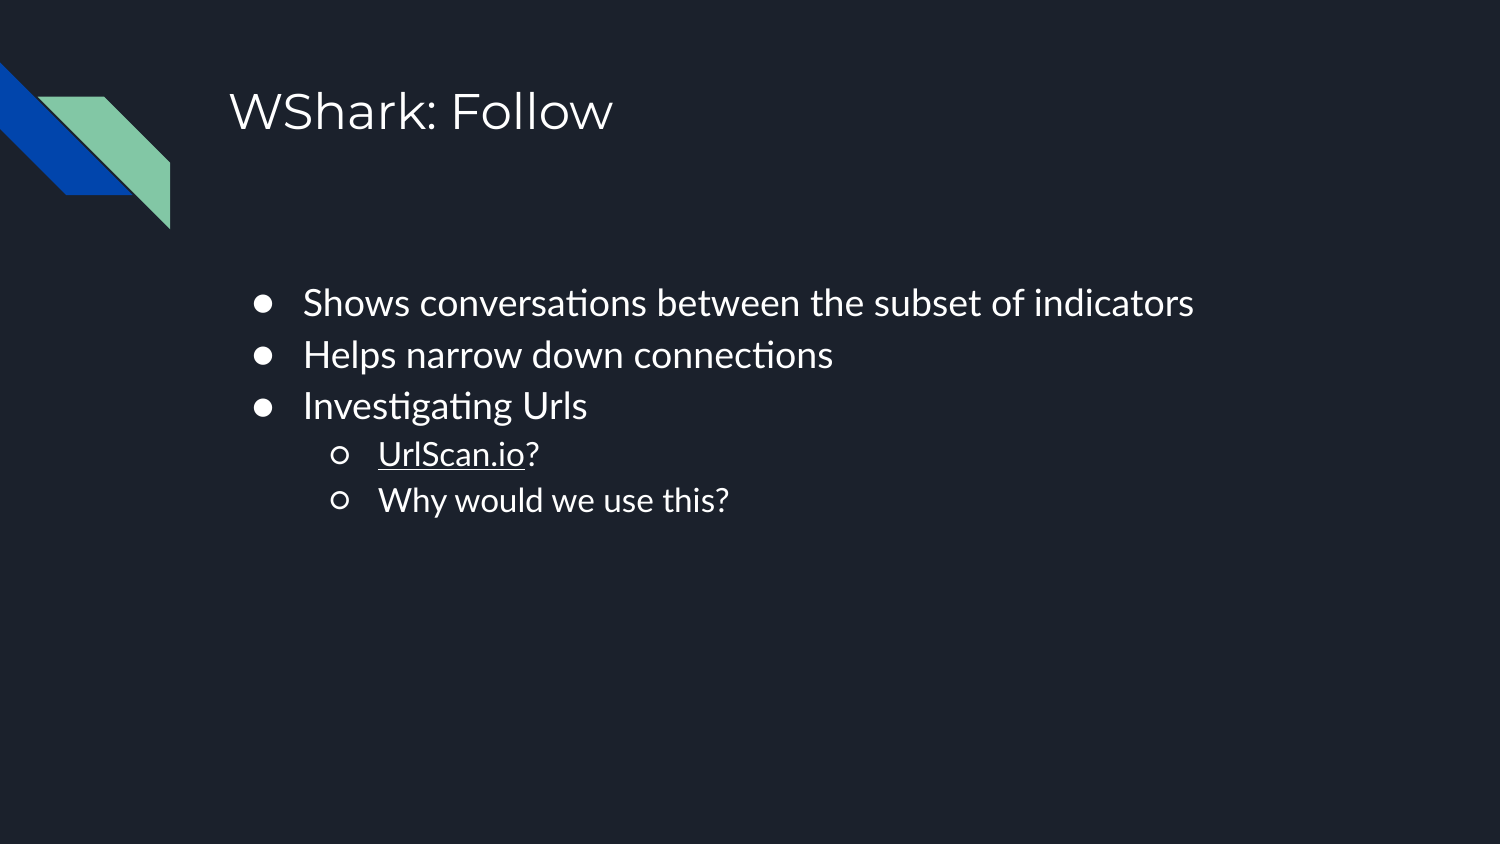

# WShark: Follow
Shows conversations between the subset of indicators
Helps narrow down connections
Investigating Urls
UrlScan.io?
Why would we use this?